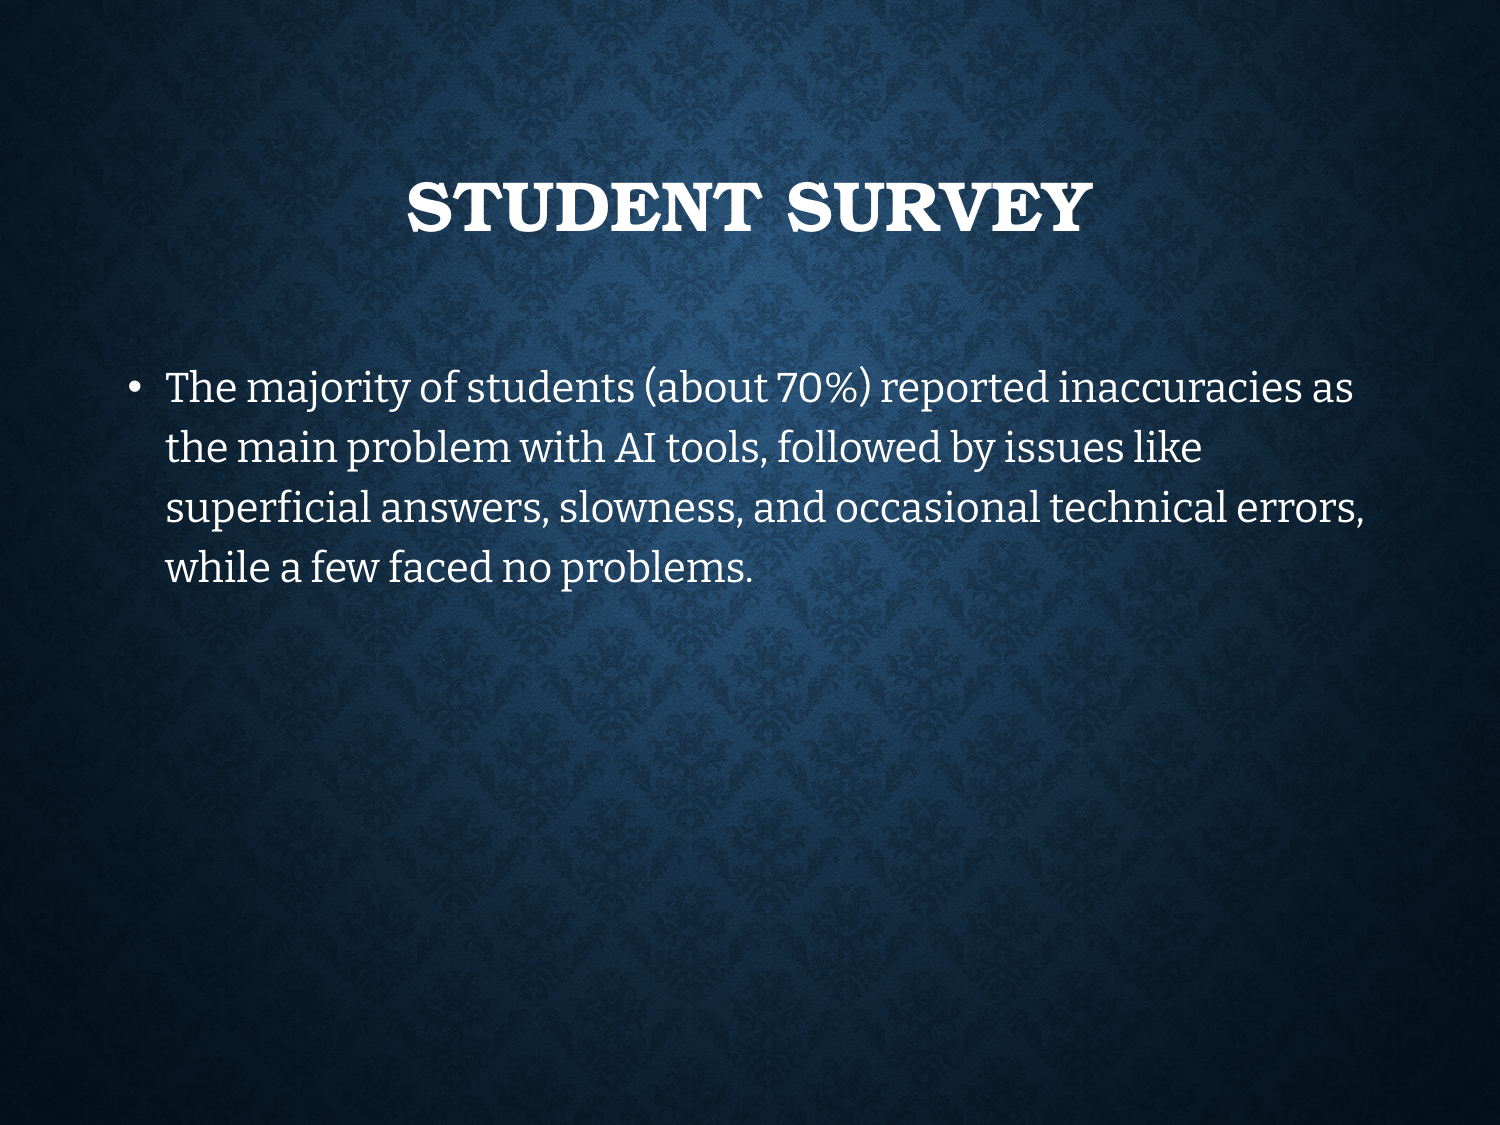

# Student Survey
The majority of students (about 70%) reported inaccuracies as the main problem with AI tools, followed by issues like superficial answers, slowness, and occasional technical errors, while a few faced no problems.